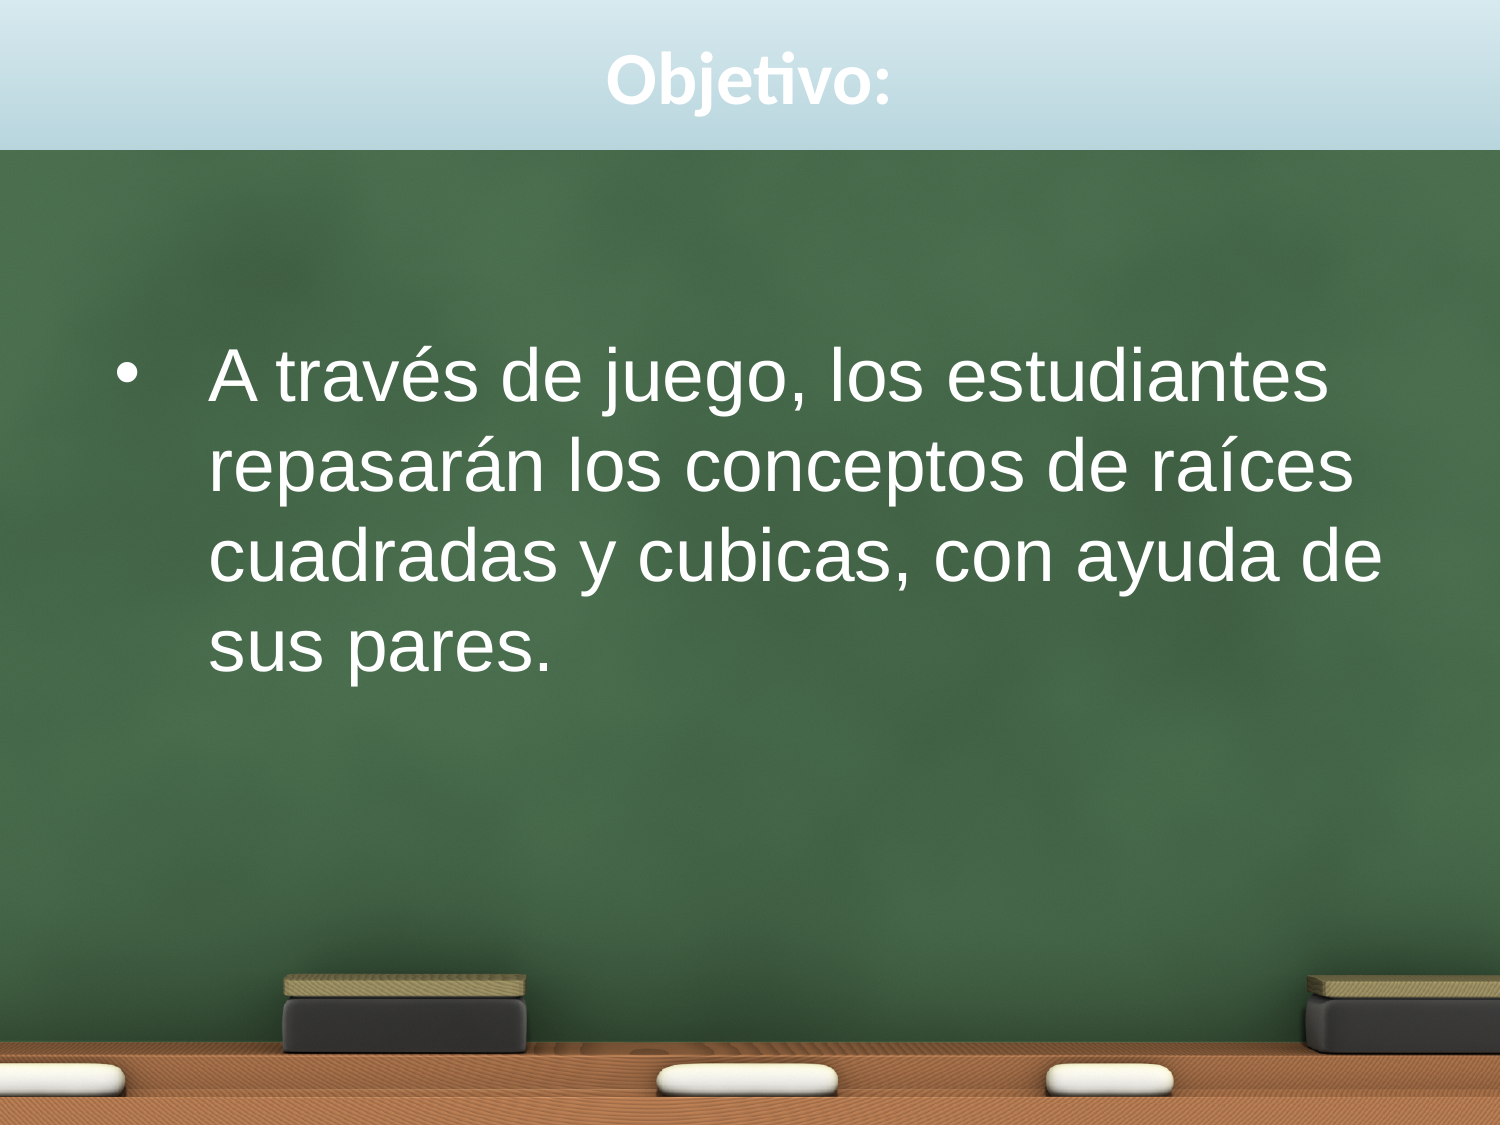

# Objetivo:
A través de juego, los estudiantes repasarán los conceptos de raíces cuadradas y cubicas, con ayuda de sus pares.